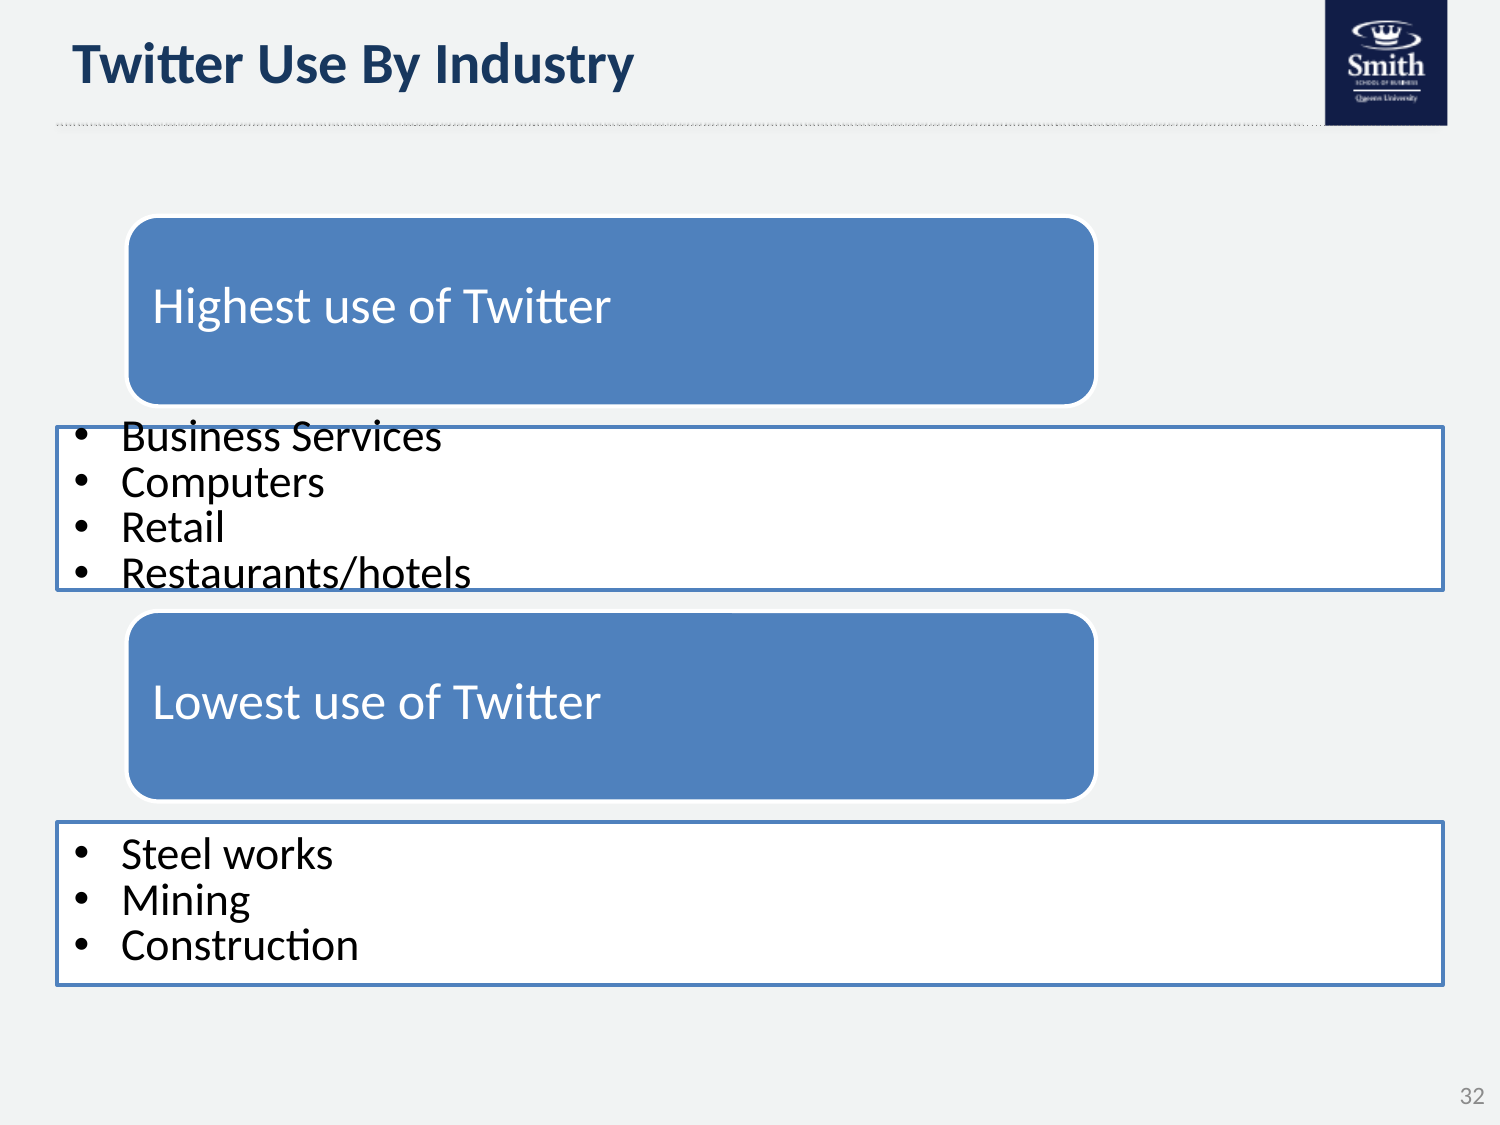

# Twitter Use By Industry
Highest use of Twitter
Business Services
Computers
Lowest use of Twitter
Steel works
Construction
Retail
Restaurants/hotels
Mining